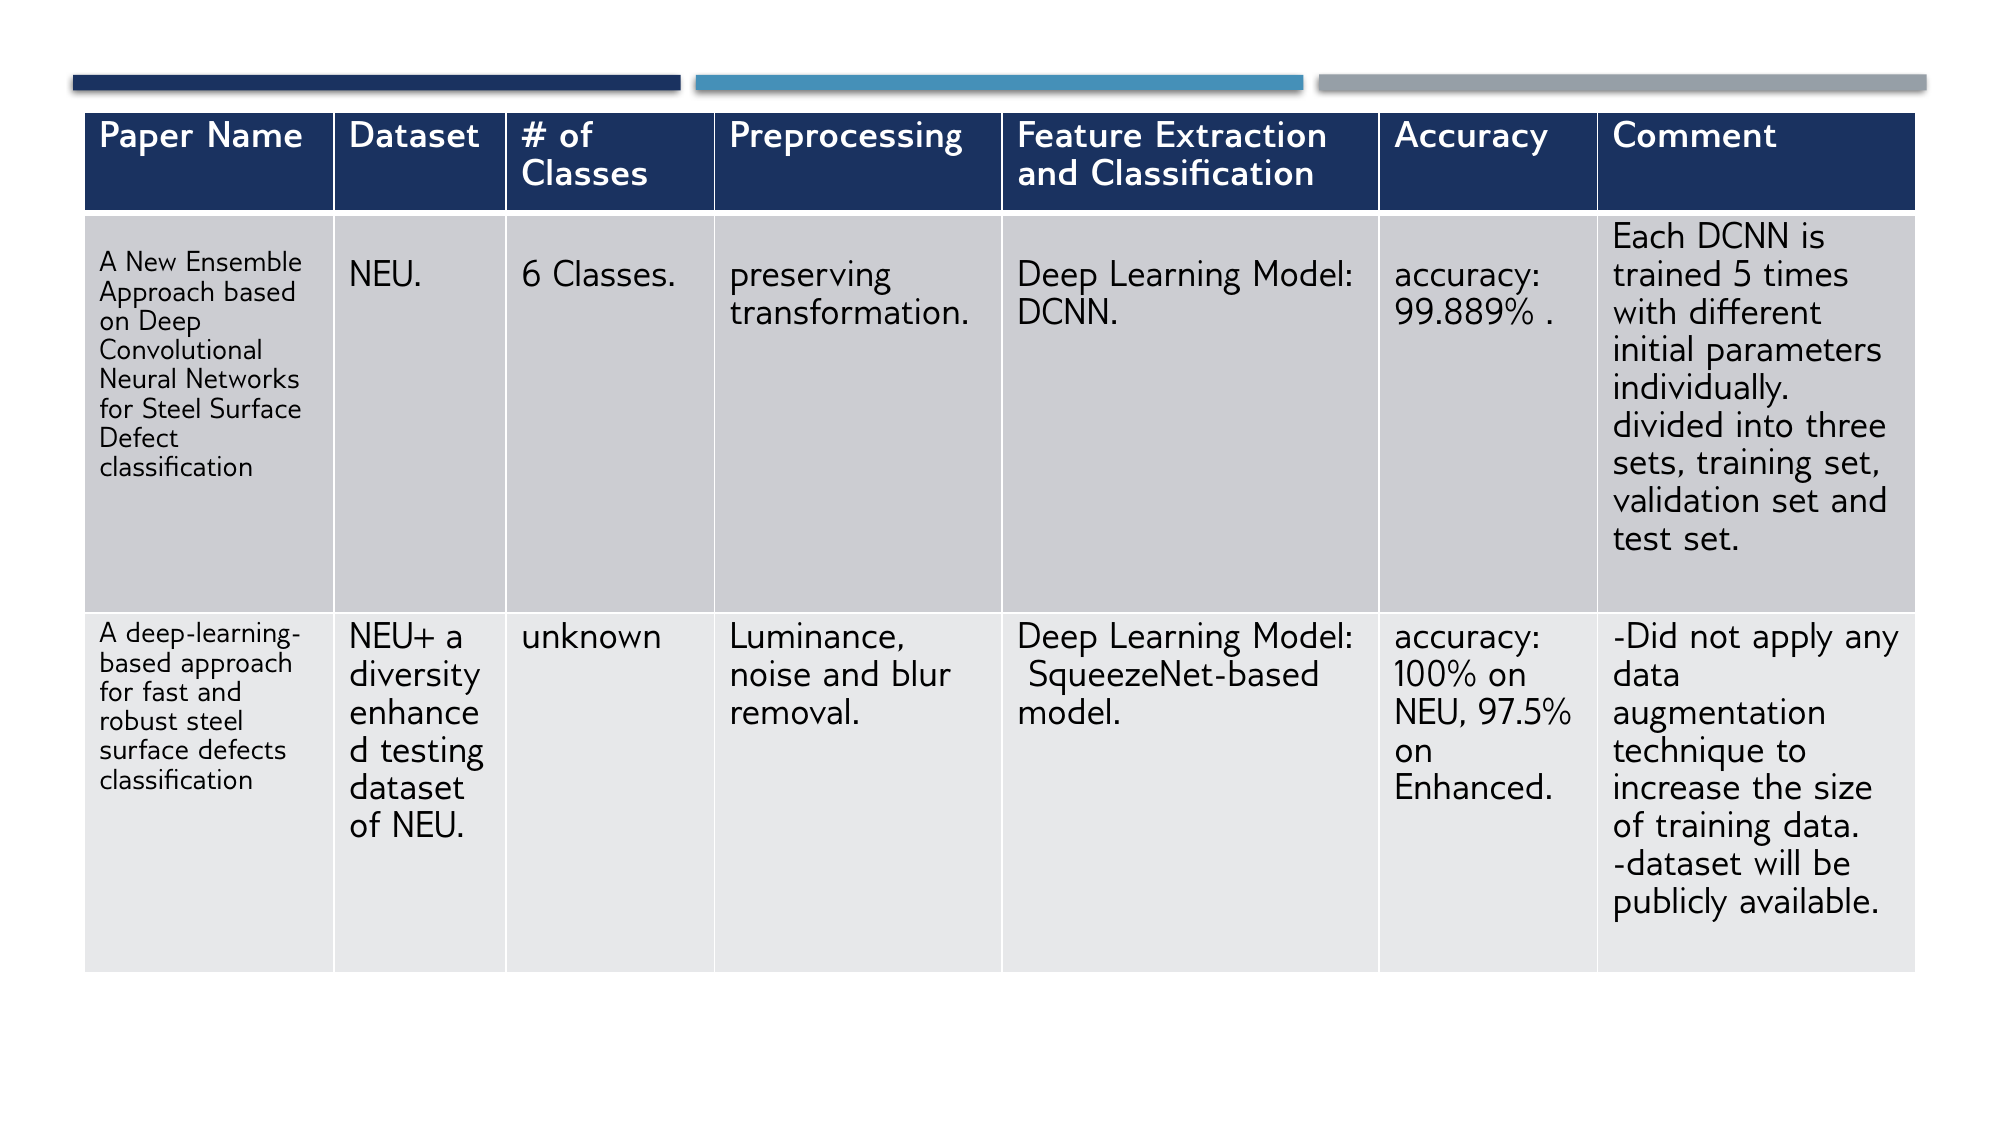

tools
| Paper Name | Dataset | # of Classes | Preprocessing | Feature Extraction and Classification | Accuracy | Comment |
| --- | --- | --- | --- | --- | --- | --- |
| A New Ensemble Approach based on Deep Convolutional Neural Networks for Steel Surface Defect classification | NEU. | 6 Classes. | preserving transformation. | Deep Learning Model: DCNN. | accuracy: 99.889% . | Each DCNN is trained 5 times with different initial parameters individually. divided into three sets, training set, validation set and test set. |
| A deep-learning-based approach for fast and robust steel surface defects classification | NEU+ a diversityenhanced testing dataset of NEU. | unknown | Luminance, noise and blur removal. | Deep Learning Model: SqueezeNet-based model. | accuracy: 100% on NEU, 97.5% on Enhanced. | -Did not apply any data augmentation technique to increase the size of training data. -dataset will be publicly available. |